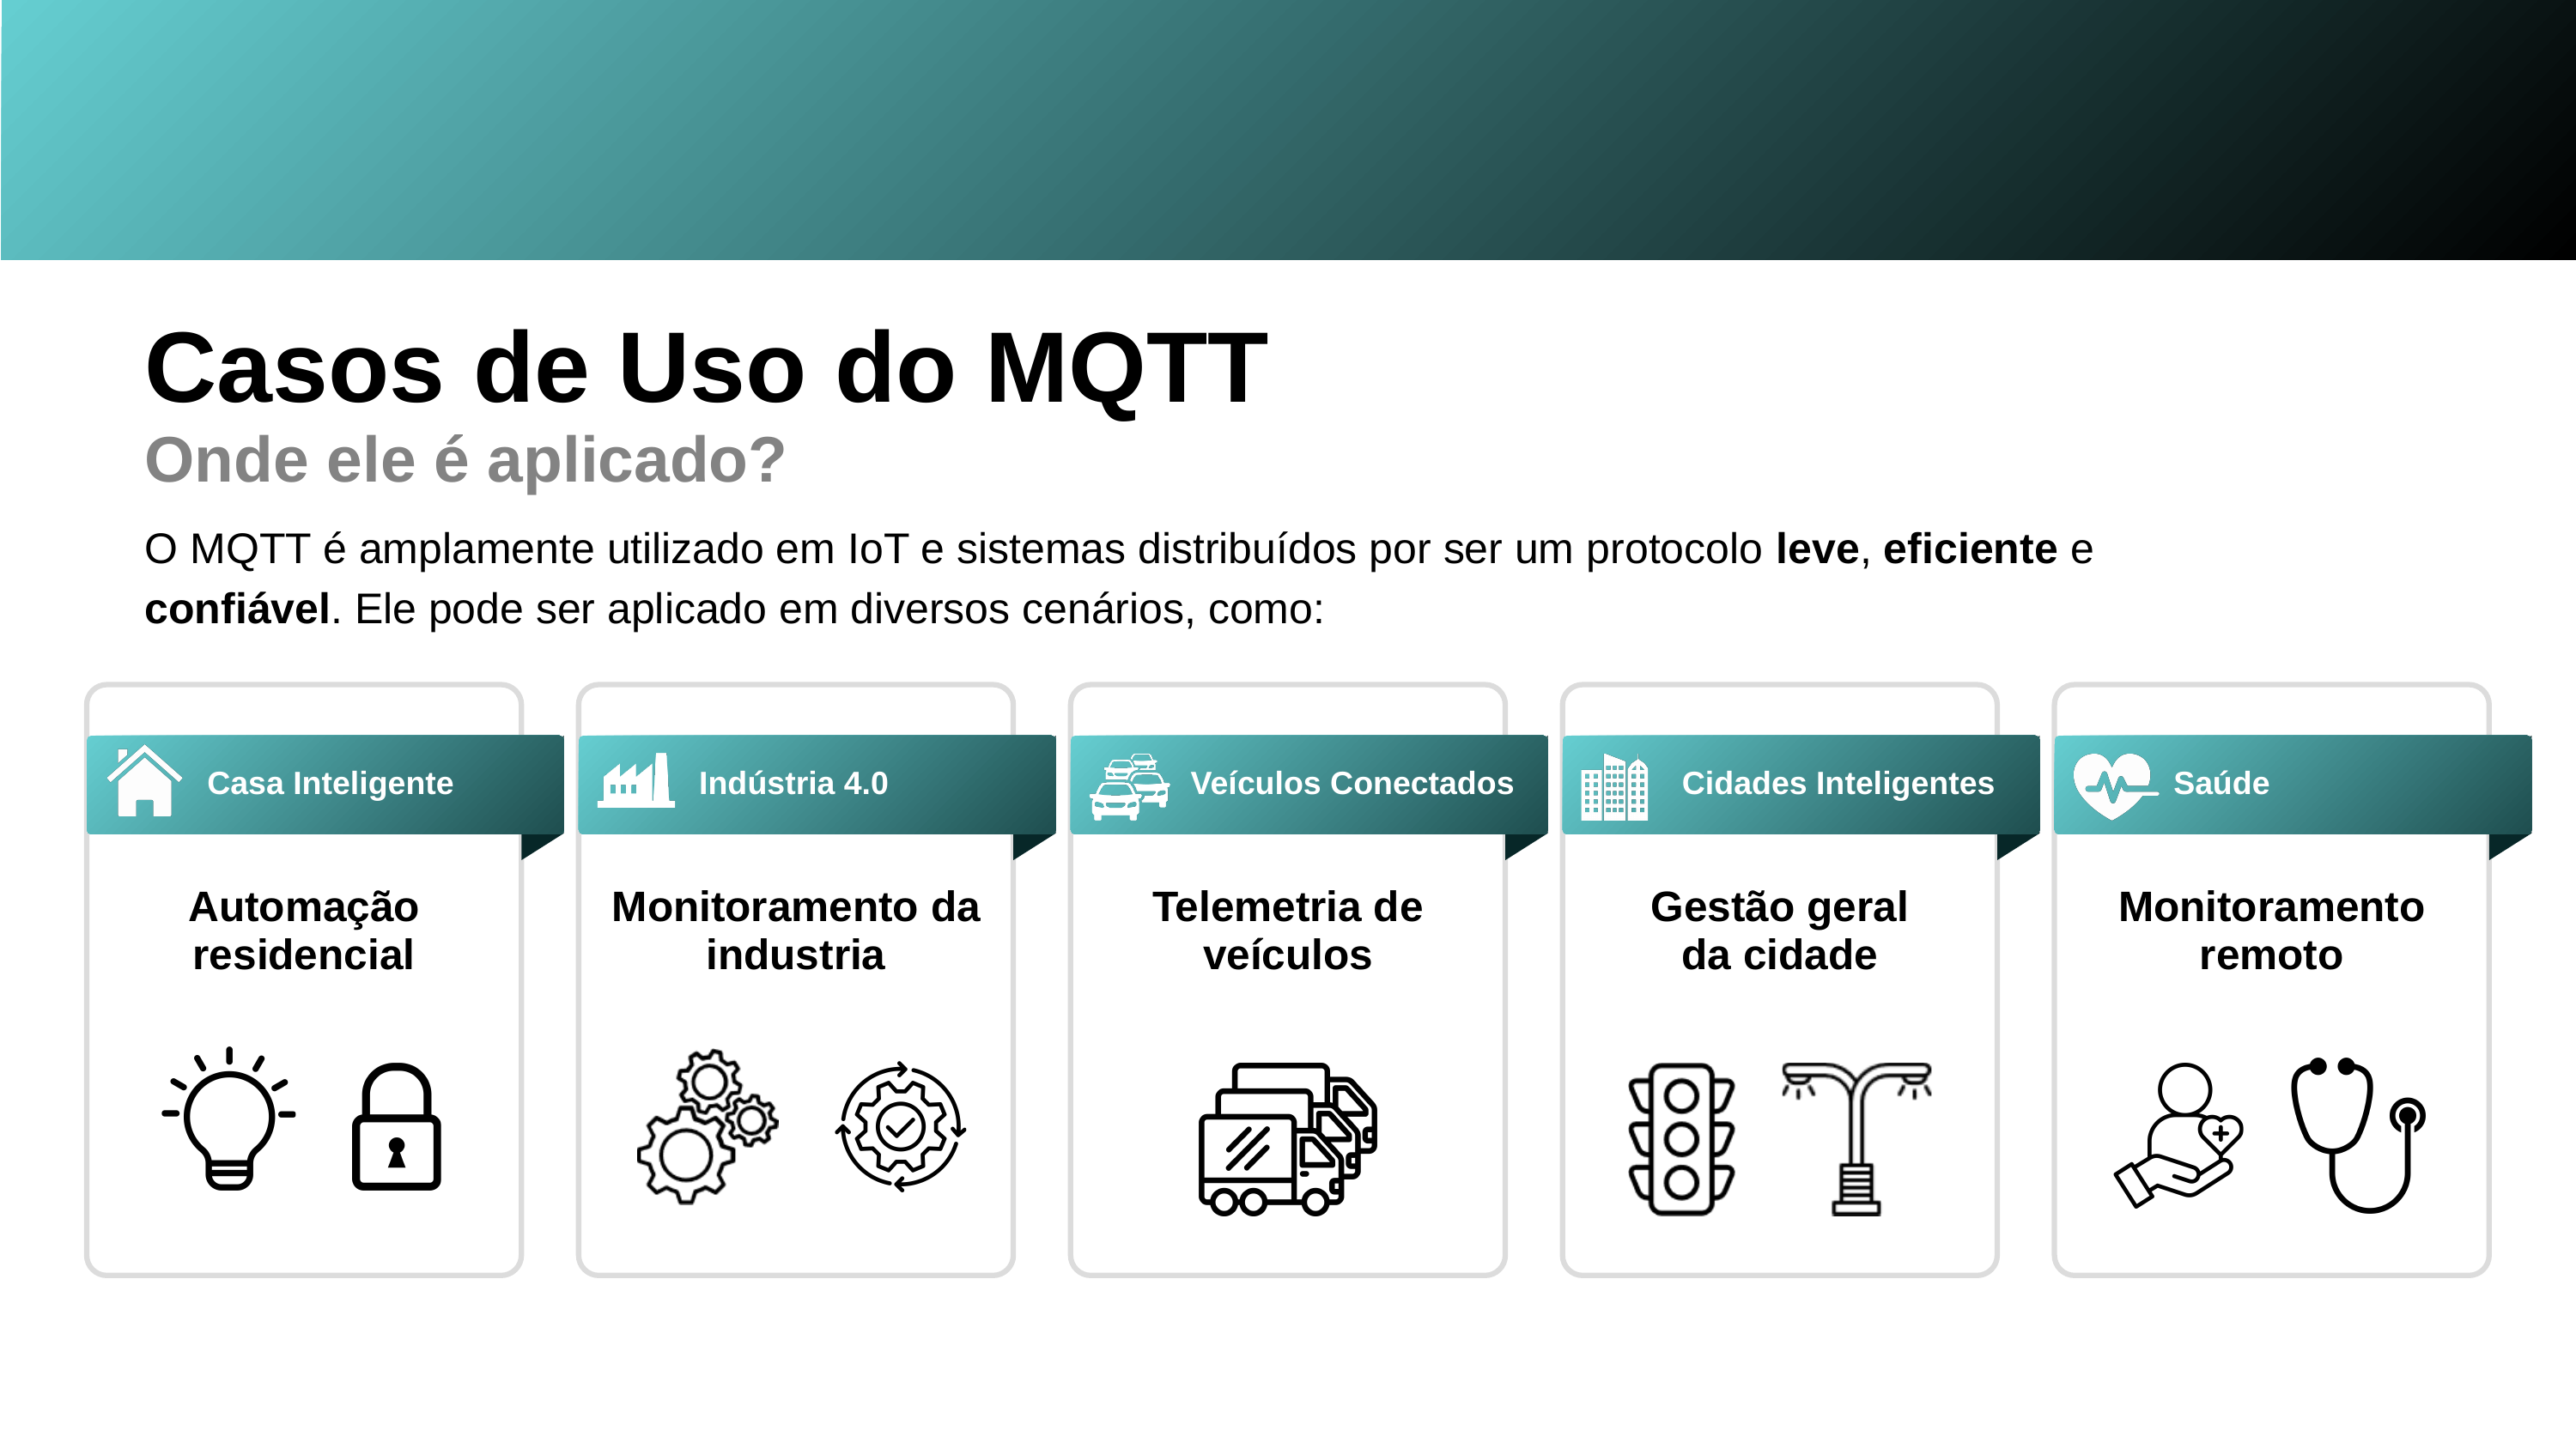

Casos de Uso do MQTT
Onde ele é aplicado?
O MQTT é amplamente utilizado em IoT e sistemas distribuídos por ser um protocolo leve, eficiente e confiável. Ele pode ser aplicado em diversos cenários, como:

Casa Inteligente

Automação residencial

Indústria 4.0

Monitoramento da industria

Veículos Conectados

Telemetria de veículos

Cidades Inteligentes

Gestão geral da cidade

Saúde

Monitoramento remoto